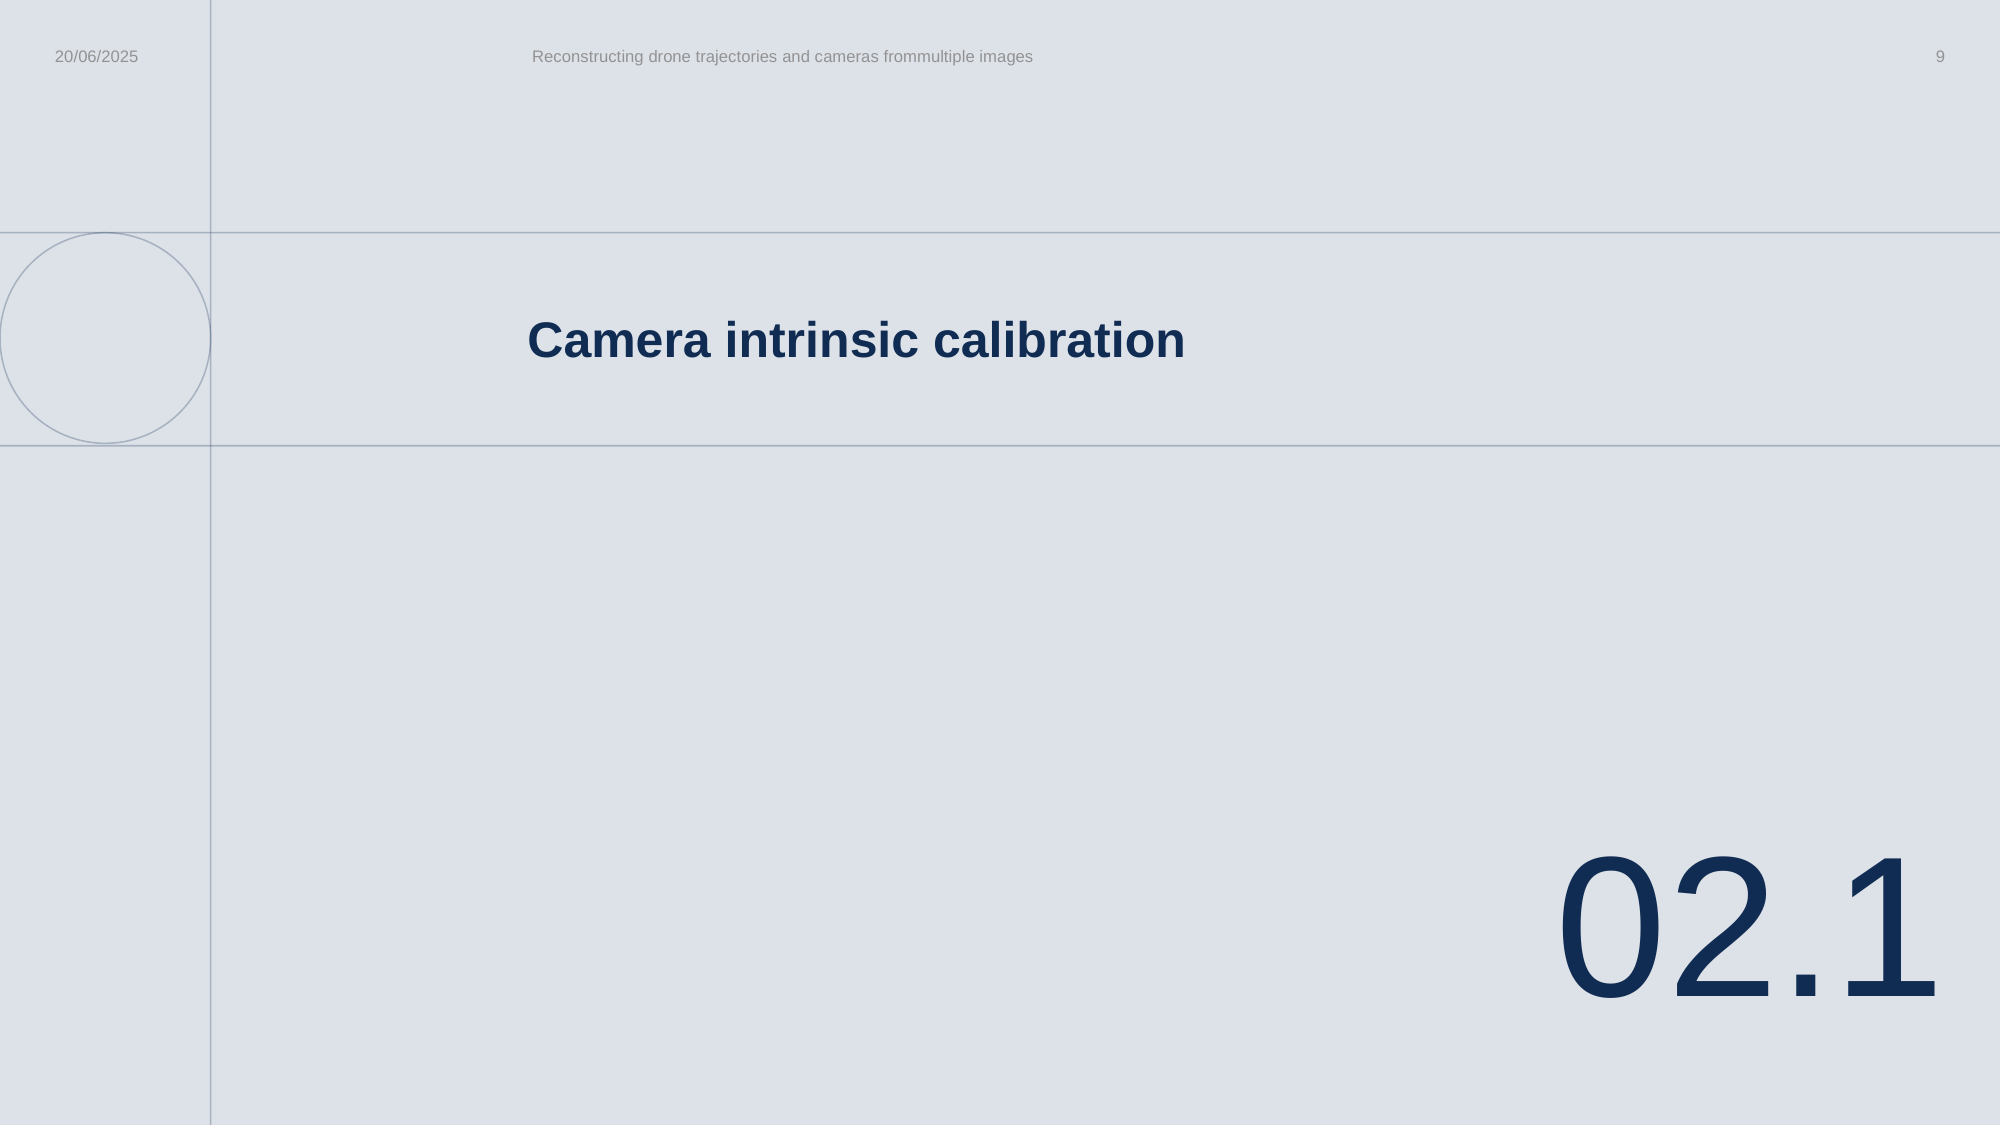

20/06/2025
 Reconstructing drone trajectories and cameras frommultiple images
9
# Camera intrinsic calibration
02.1